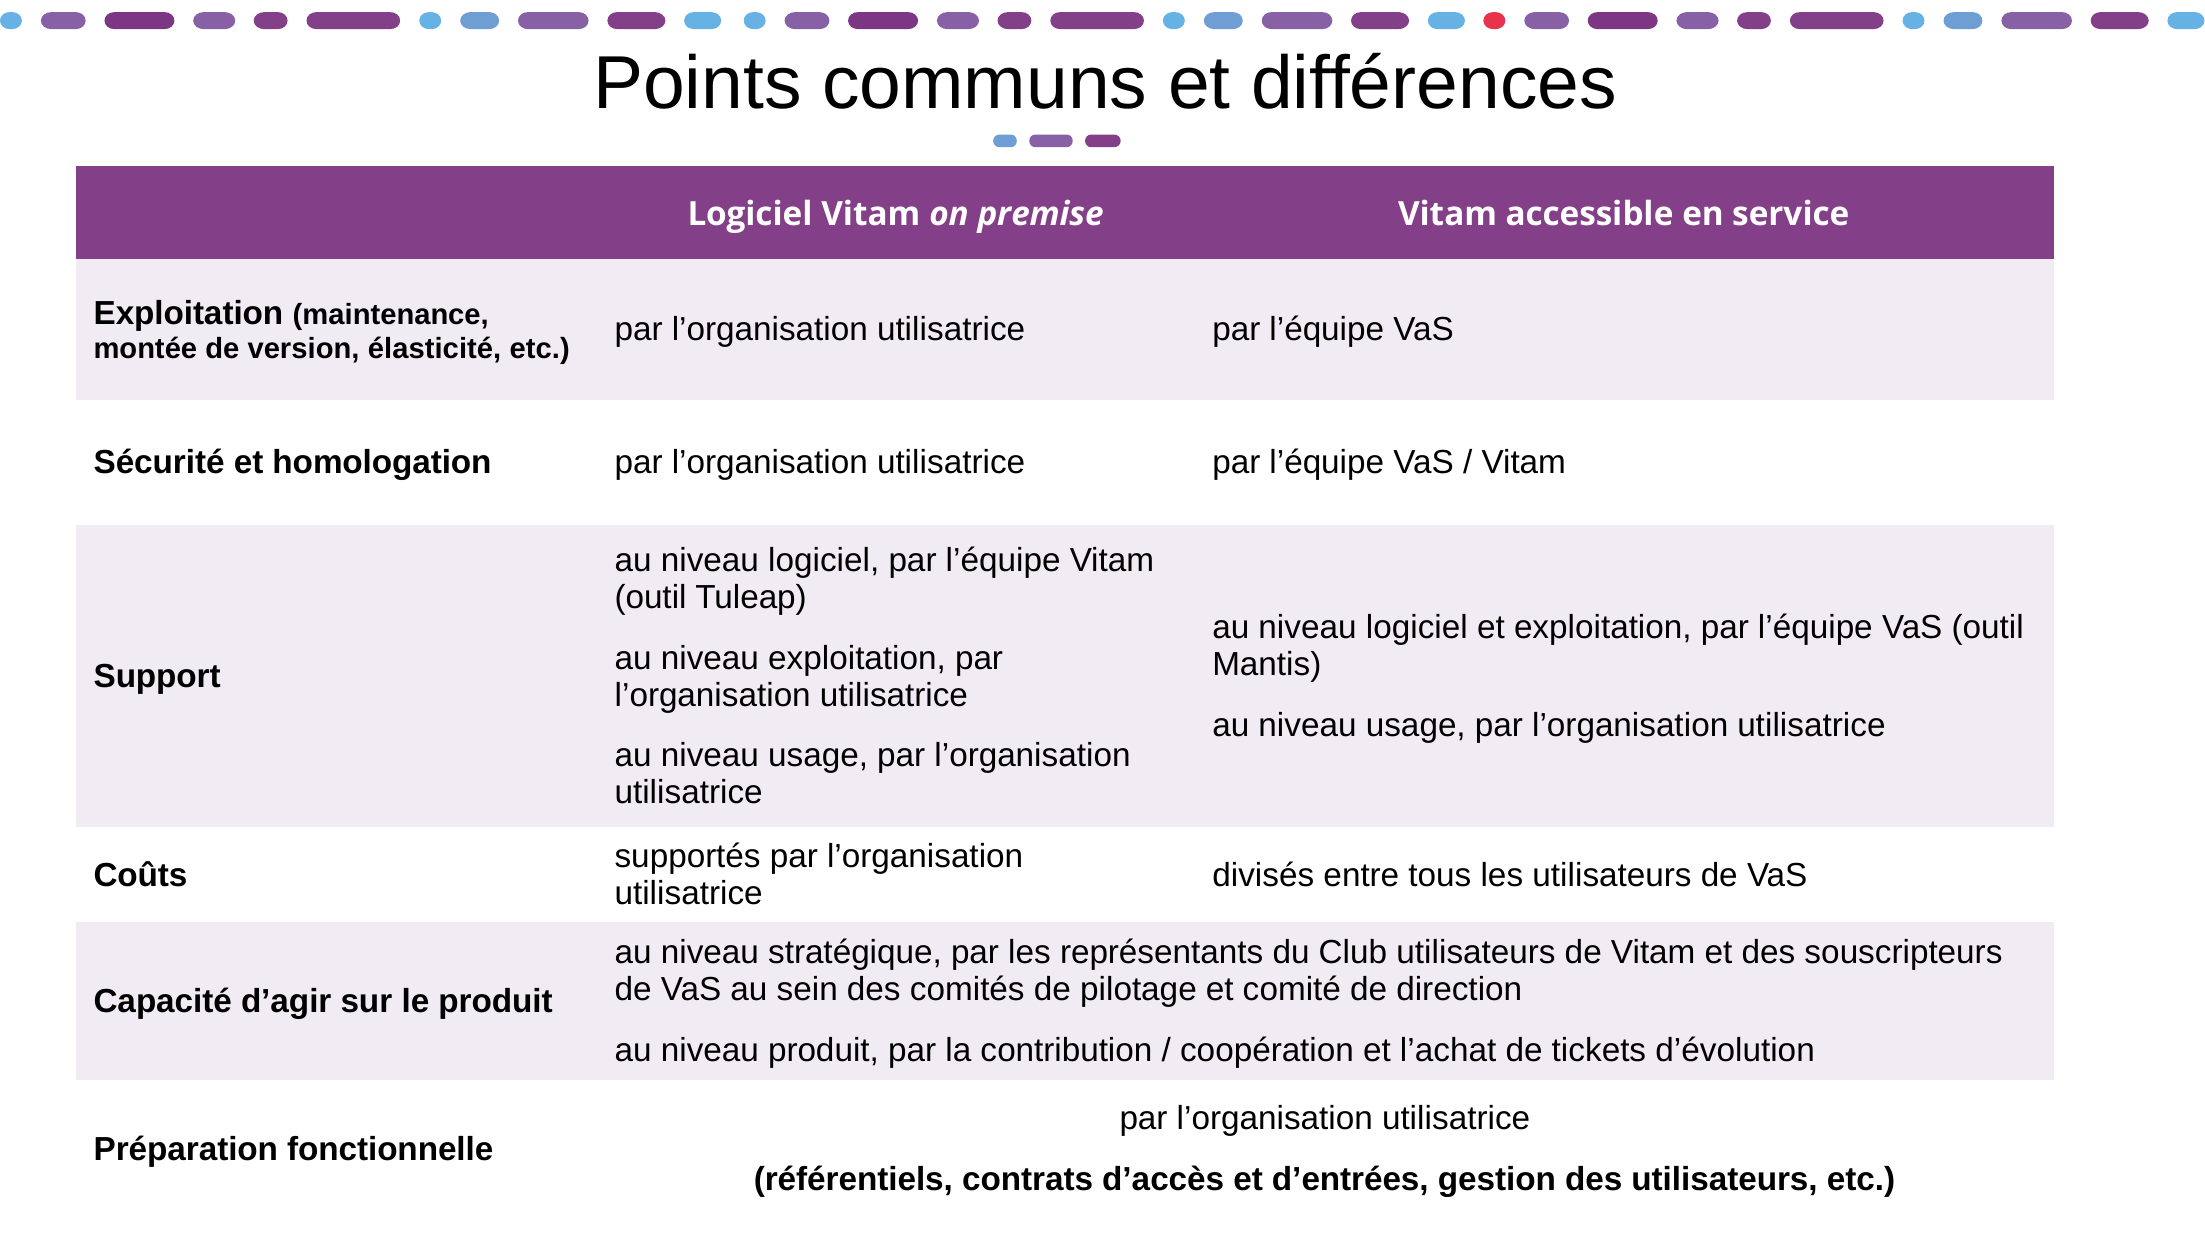

Points communs et différences

|  | Logiciel Vitam on premise | Vitam accessible en service |
| --- | --- | --- |
| Exploitation (maintenance, montée de version, élasticité, etc.) | par l’organisation utilisatrice | par l’équipe VaS |
| Sécurité et homologation | par l’organisation utilisatrice | par l’équipe VaS / Vitam |
| Support | au niveau logiciel, par l’équipe Vitam (outil Tuleap) au niveau exploitation, par l’organisation utilisatrice au niveau usage, par l’organisation utilisatrice | au niveau logiciel et exploitation, par l’équipe VaS (outil Mantis) au niveau usage, par l’organisation utilisatrice |
| Coûts | supportés par l’organisation utilisatrice | divisés entre tous les utilisateurs de VaS |
| Capacité d’agir sur le produit | au niveau stratégique, par les représentants du Club utilisateurs de Vitam et des souscripteurs de VaS au sein des comités de pilotage et comité de direction au niveau produit, par la contribution / coopération et l’achat de tickets d’évolution |  |
| Préparation fonctionnelle | par l’organisation utilisatrice (référentiels, contrats d’accès et d’entrées, gestion des utilisateurs, etc.) |  |